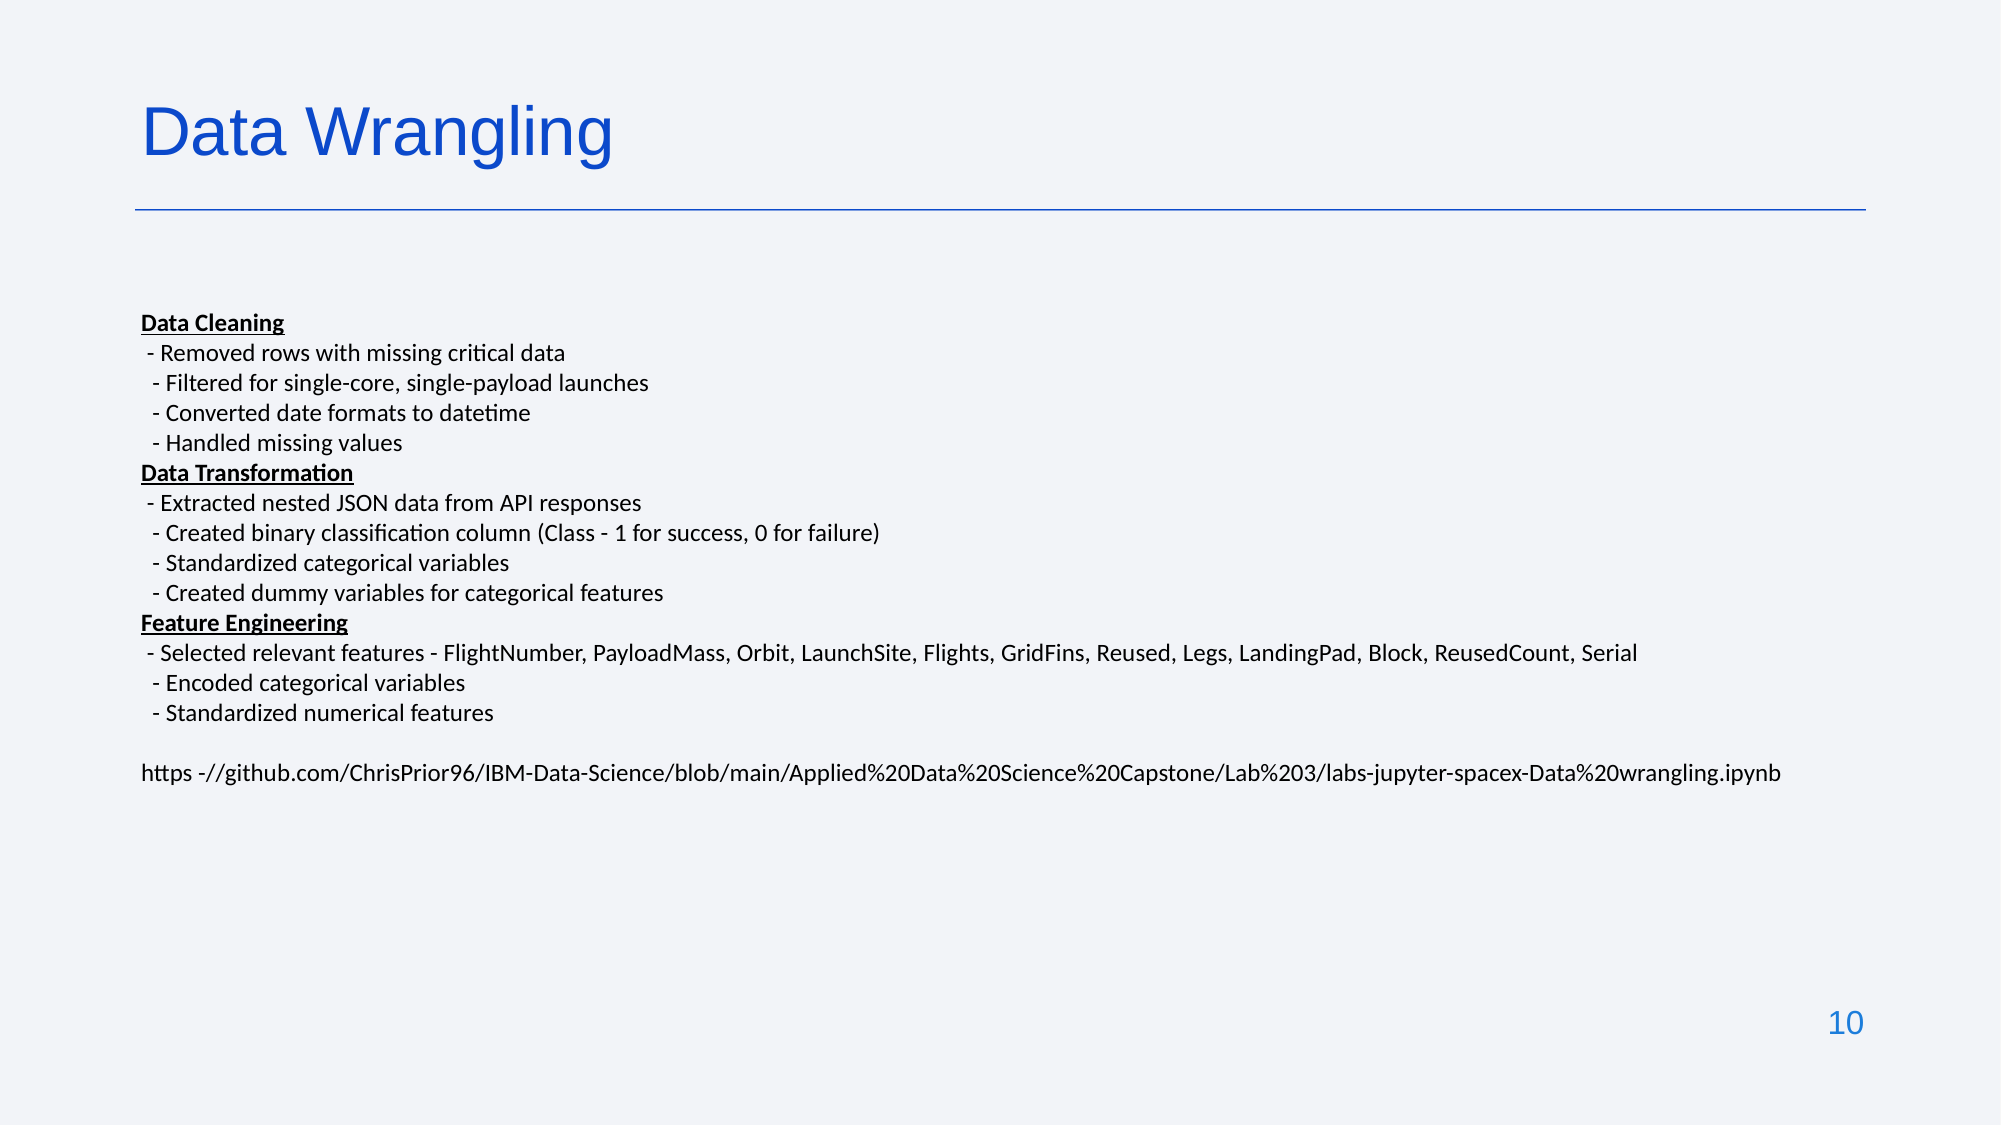

Data Wrangling
Data Cleaning
 - Removed rows with missing critical data
  - Filtered for single-core, single-payload launches
  - Converted date formats to datetime
  - Handled missing values
Data Transformation
 - Extracted nested JSON data from API responses
  - Created binary classification column (Class - 1 for success, 0 for failure)
  - Standardized categorical variables
  - Created dummy variables for categorical features
Feature Engineering
 - Selected relevant features - FlightNumber, PayloadMass, Orbit, LaunchSite, Flights, GridFins, Reused, Legs, LandingPad, Block, ReusedCount, Serial
  - Encoded categorical variables
  - Standardized numerical features

https -//github.com/ChrisPrior96/IBM-Data-Science/blob/main/Applied%20Data%20Science%20Capstone/Lab%203/labs-jupyter-spacex-Data%20wrangling.ipynb

10